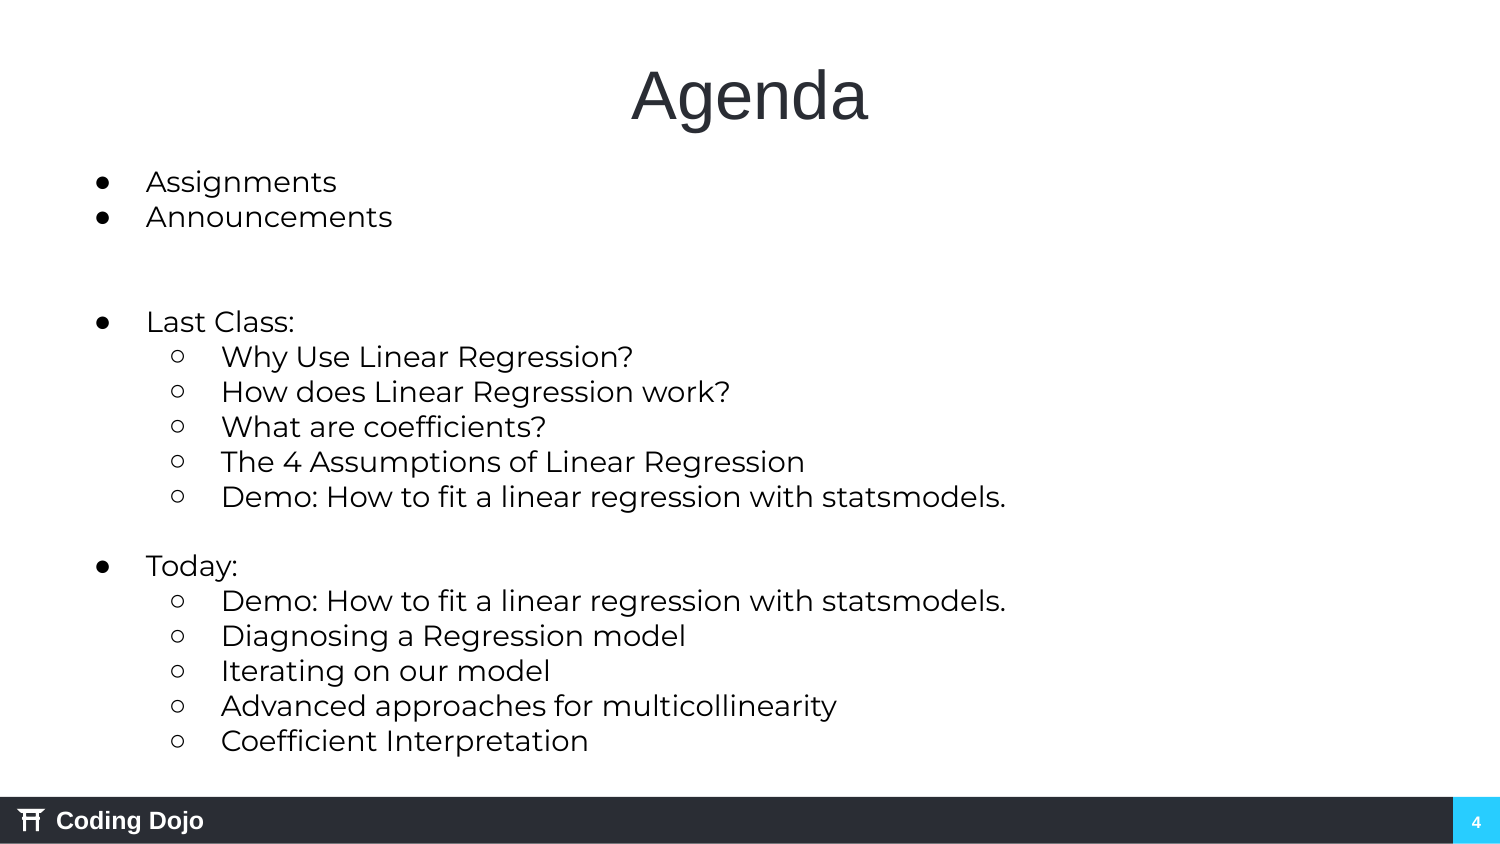

# Agenda
Assignments
Announcements

Last Class:
Why Use Linear Regression?
How does Linear Regression work?
What are coefficients?
The 4 Assumptions of Linear Regression
Demo: How to fit a linear regression with statsmodels.

Today:
Demo: How to fit a linear regression with statsmodels.
Diagnosing a Regression model
Iterating on our model
Advanced approaches for multicollinearity
Coefficient Interpretation